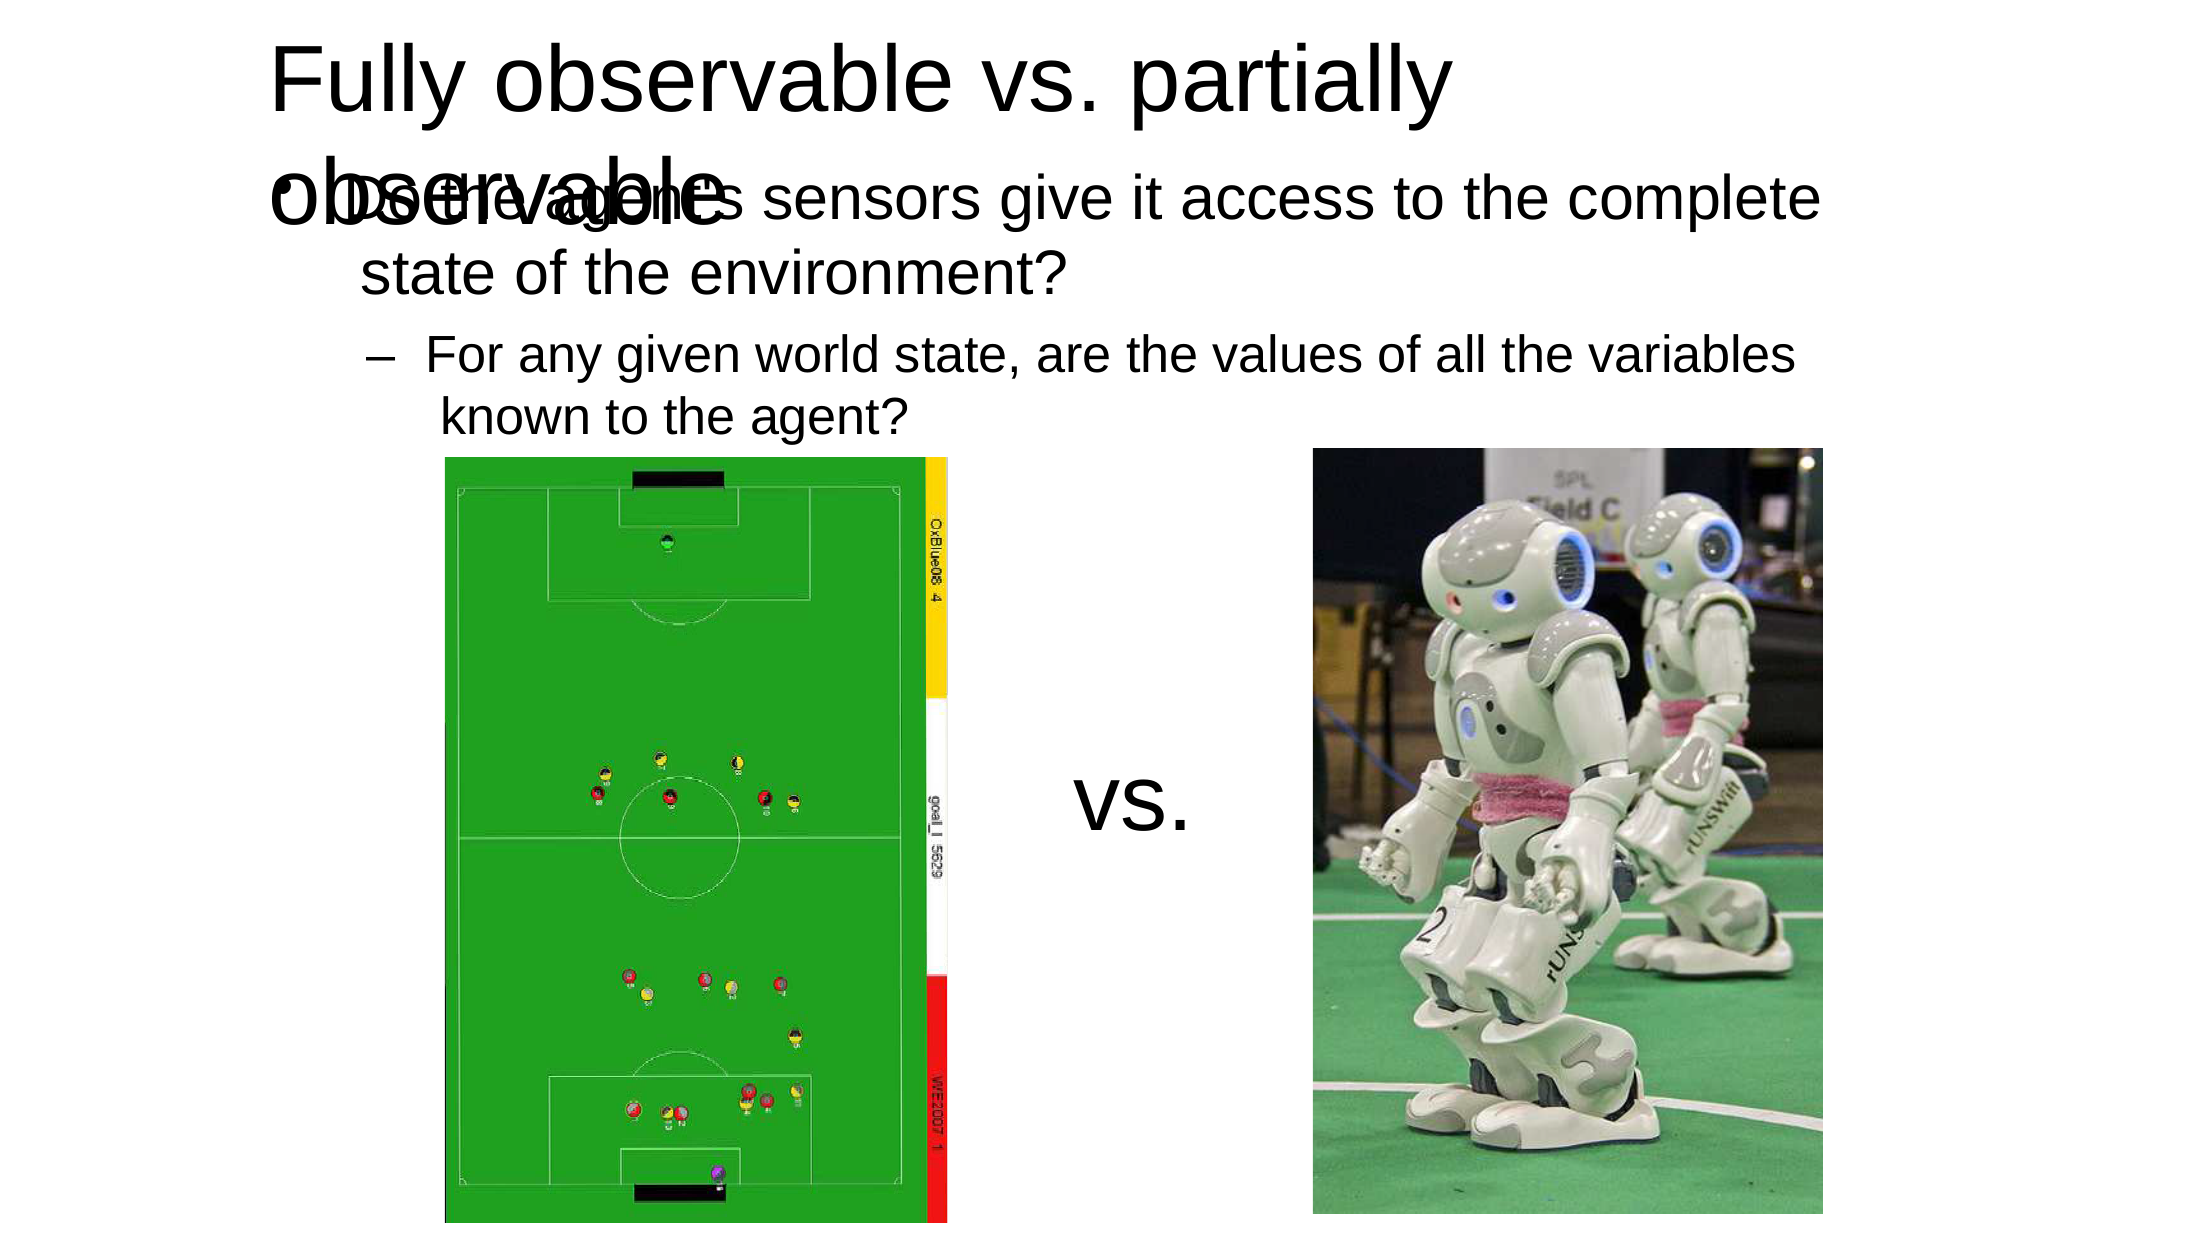

# Fully observable vs. partially observable
Do the agent's sensors give it access to the complete  state of the environment?
–	For any given world state, are the values of all the variables  known to the agent?

vs.